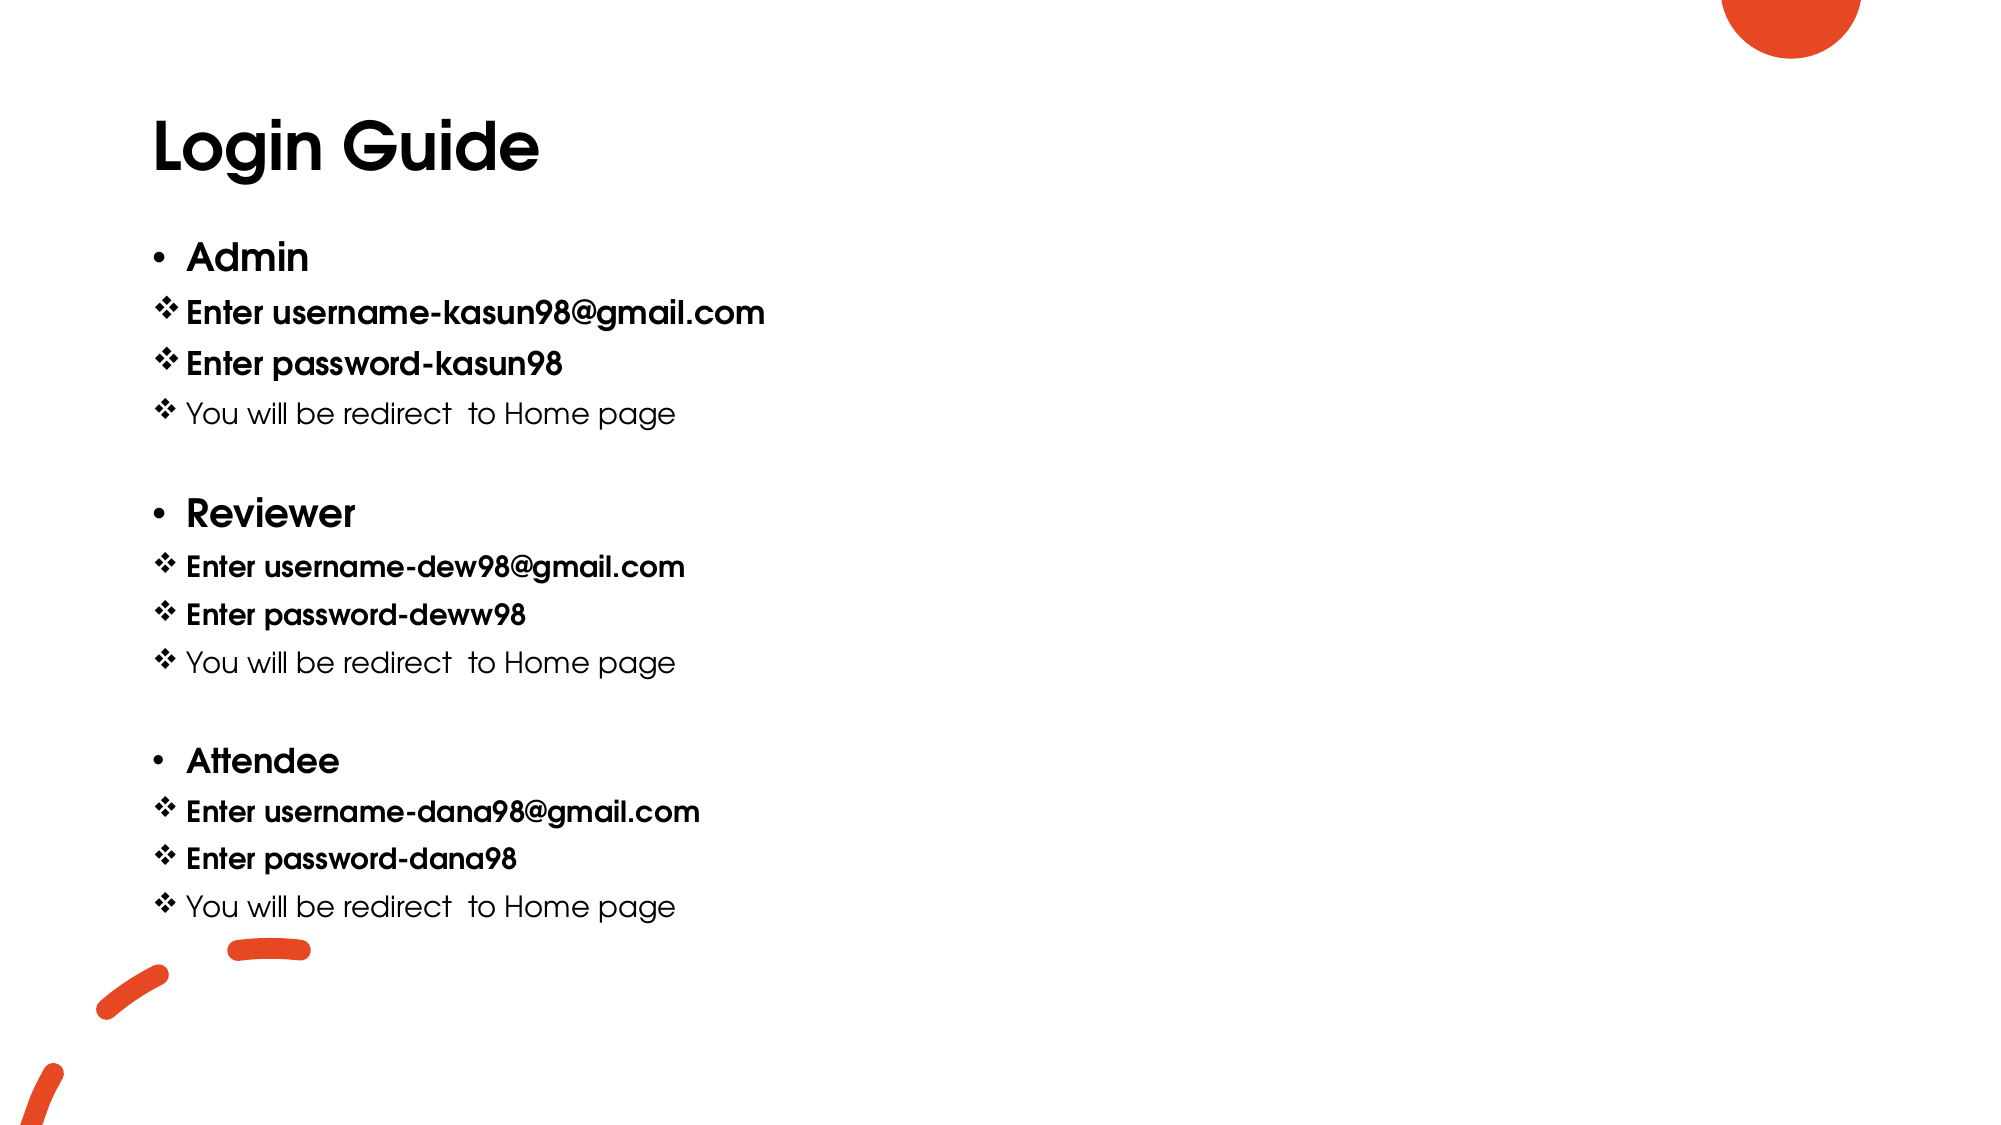

# Login Guide
Admin
Enter username-kasun98@gmail.com
Enter password-kasun98
You will be redirect  to Home page

Reviewer
Enter username-dew98@gmail.com
Enter password-deww98
You will be redirect  to Home page

Attendee
Enter username-dana98@gmail.com
Enter password-dana98
You will be redirect  to Home page